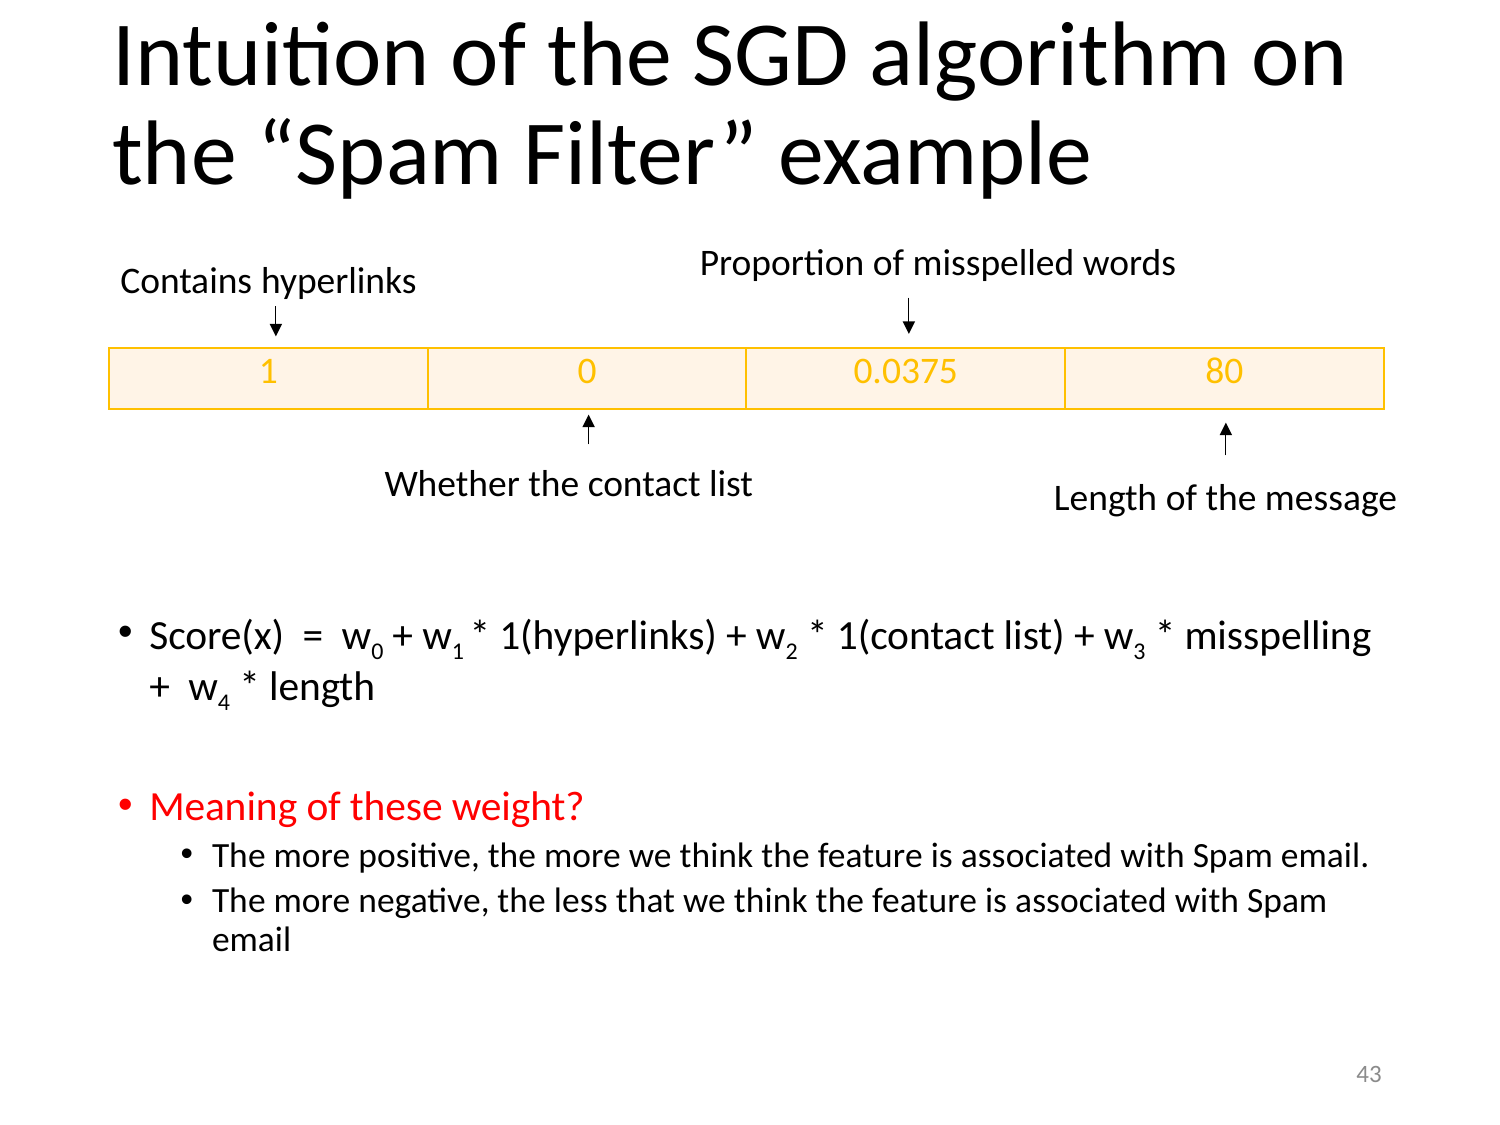

# Intuition of the SGD algorithm on the “Spam Filter” example
Proportion of misspelled words
Contains hyperlinks

Score(x)  =  w0 + w1 * 1(hyperlinks) + w2 * 1(contact list) + w3 * misspelling  +  w4 * length

Meaning of these weight?
The more positive, the more we think the feature is associated with Spam email.
The more negative, the less that we think the feature is associated with Spam email
| 1 | 0 | 0.0375 | 80 |
| --- | --- | --- | --- |
Whether the contact list
Length of the message
43